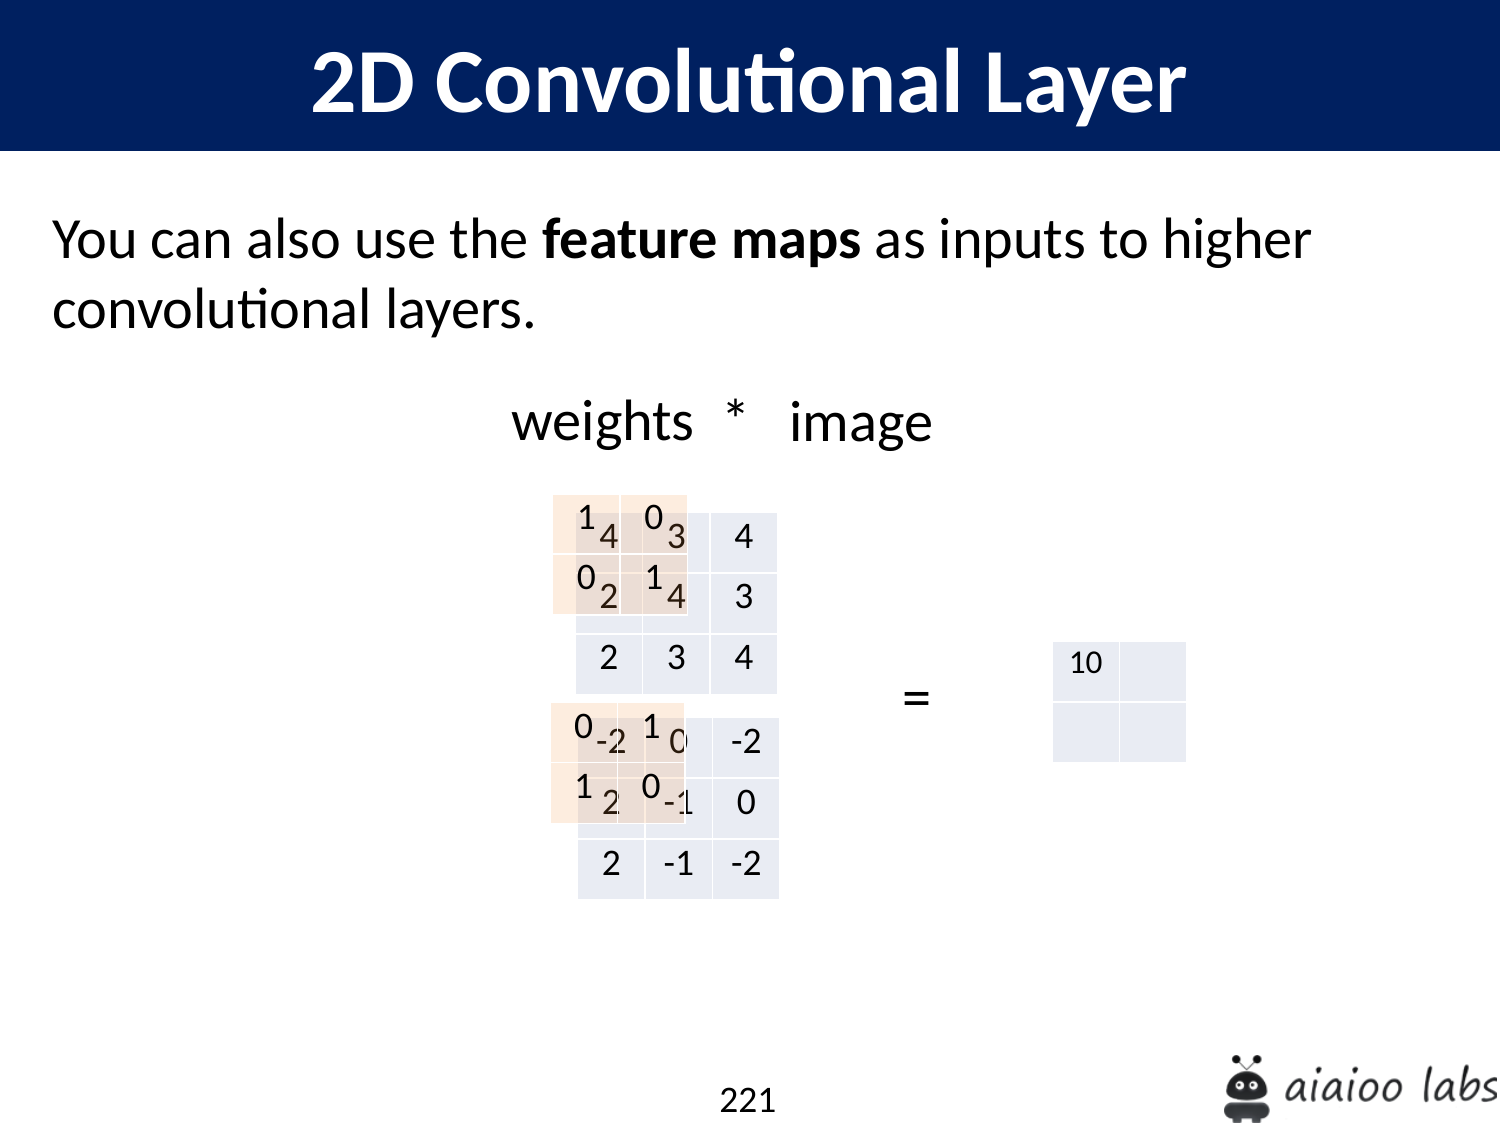

2D Convolutional Layer
You can also use the feature maps as inputs to higher convolutional layers.
weights  *
image
| 1 | 0 |
| --- | --- |
| 0 | 1 |
| 4 | 3 | 4 |
| --- | --- | --- |
| 2 | 4 | 3 |
| 2 | 3 | 4 |
| 10 |  |
| --- | --- |
|  |  |
=
| 0 | 1 |
| --- | --- |
| 1 | 0 |
| -2 | 0 | -2 |
| --- | --- | --- |
| 2 | -1 | 0 |
| 2 | -1 | -2 |